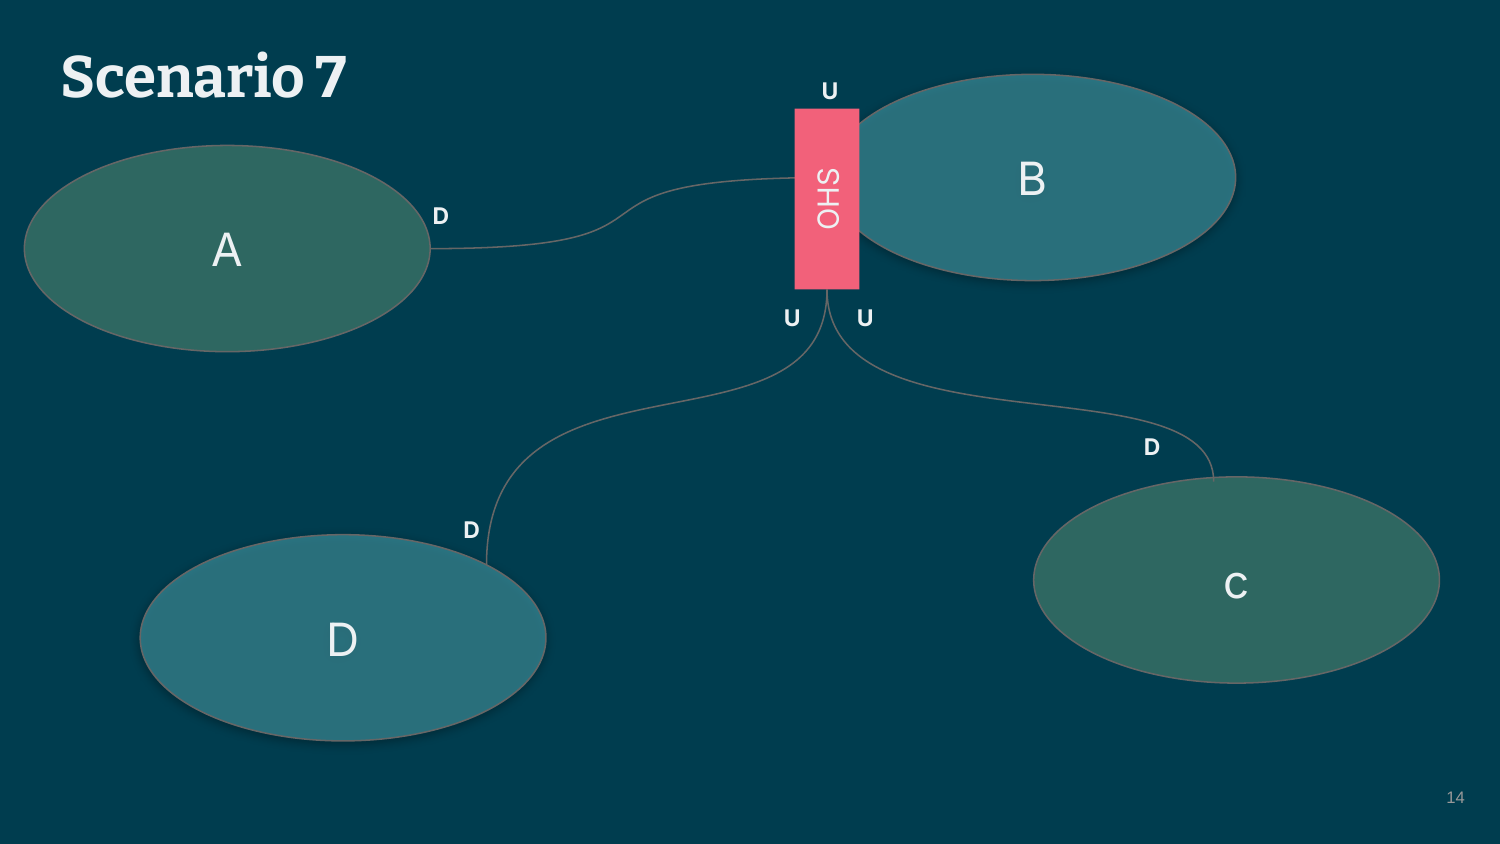

# Scenario 7
U
B
A
OHS
D
U
U
D
c
D
D
14